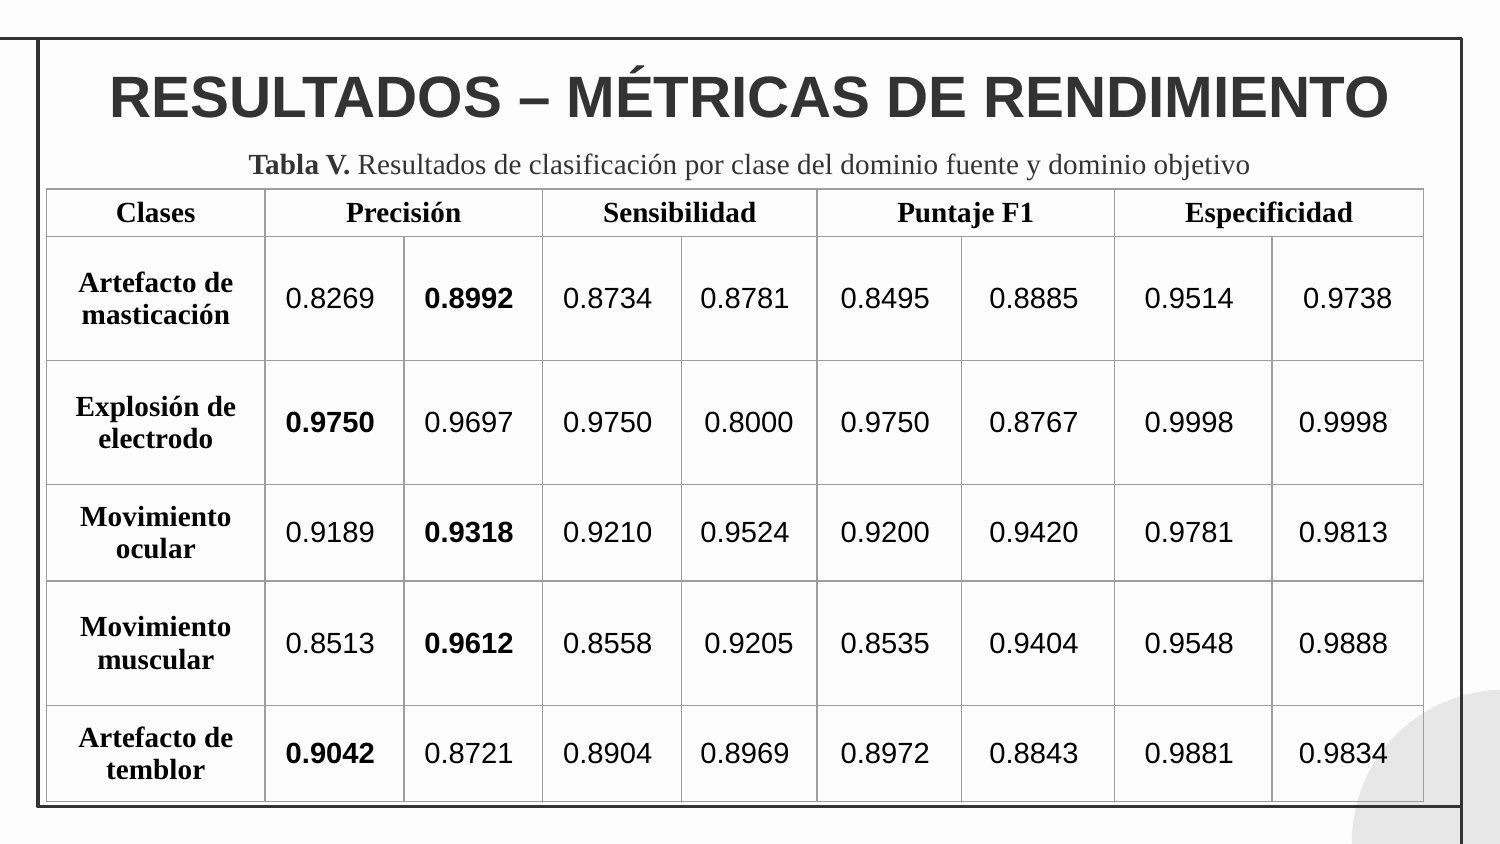

RESULTADOS – MÉTRICAS DE RENDIMIENTO
Tabla V. Resultados de clasificación por clase del dominio fuente y dominio objetivo
| Clases | Precisión |  | Sensibilidad |  | Puntaje F1 |  | Especificidad |  |
| --- | --- | --- | --- | --- | --- | --- | --- | --- |
| Artefacto de masticación | 0.8269 | 0.8992 | 0.8734 | 0.8781 | 0.8495 | 0.8885 | 0.9514 | 0.9738 |
| Explosión de electrodo | 0.9750 | 0.9697 | 0.9750 | 0.8000 | 0.9750 | 0.8767 | 0.9998 | 0.9998 |
| Movimiento ocular | 0.9189 | 0.9318 | 0.9210 | 0.9524 | 0.9200 | 0.9420 | 0.9781 | 0.9813 |
| Movimiento muscular | 0.8513 | 0.9612 | 0.8558 | 0.9205 | 0.8535 | 0.9404 | 0.9548 | 0.9888 |
| Artefacto de temblor | 0.9042 | 0.8721 | 0.8904 | 0.8969 | 0.8972 | 0.8843 | 0.9881 | 0.9834 |